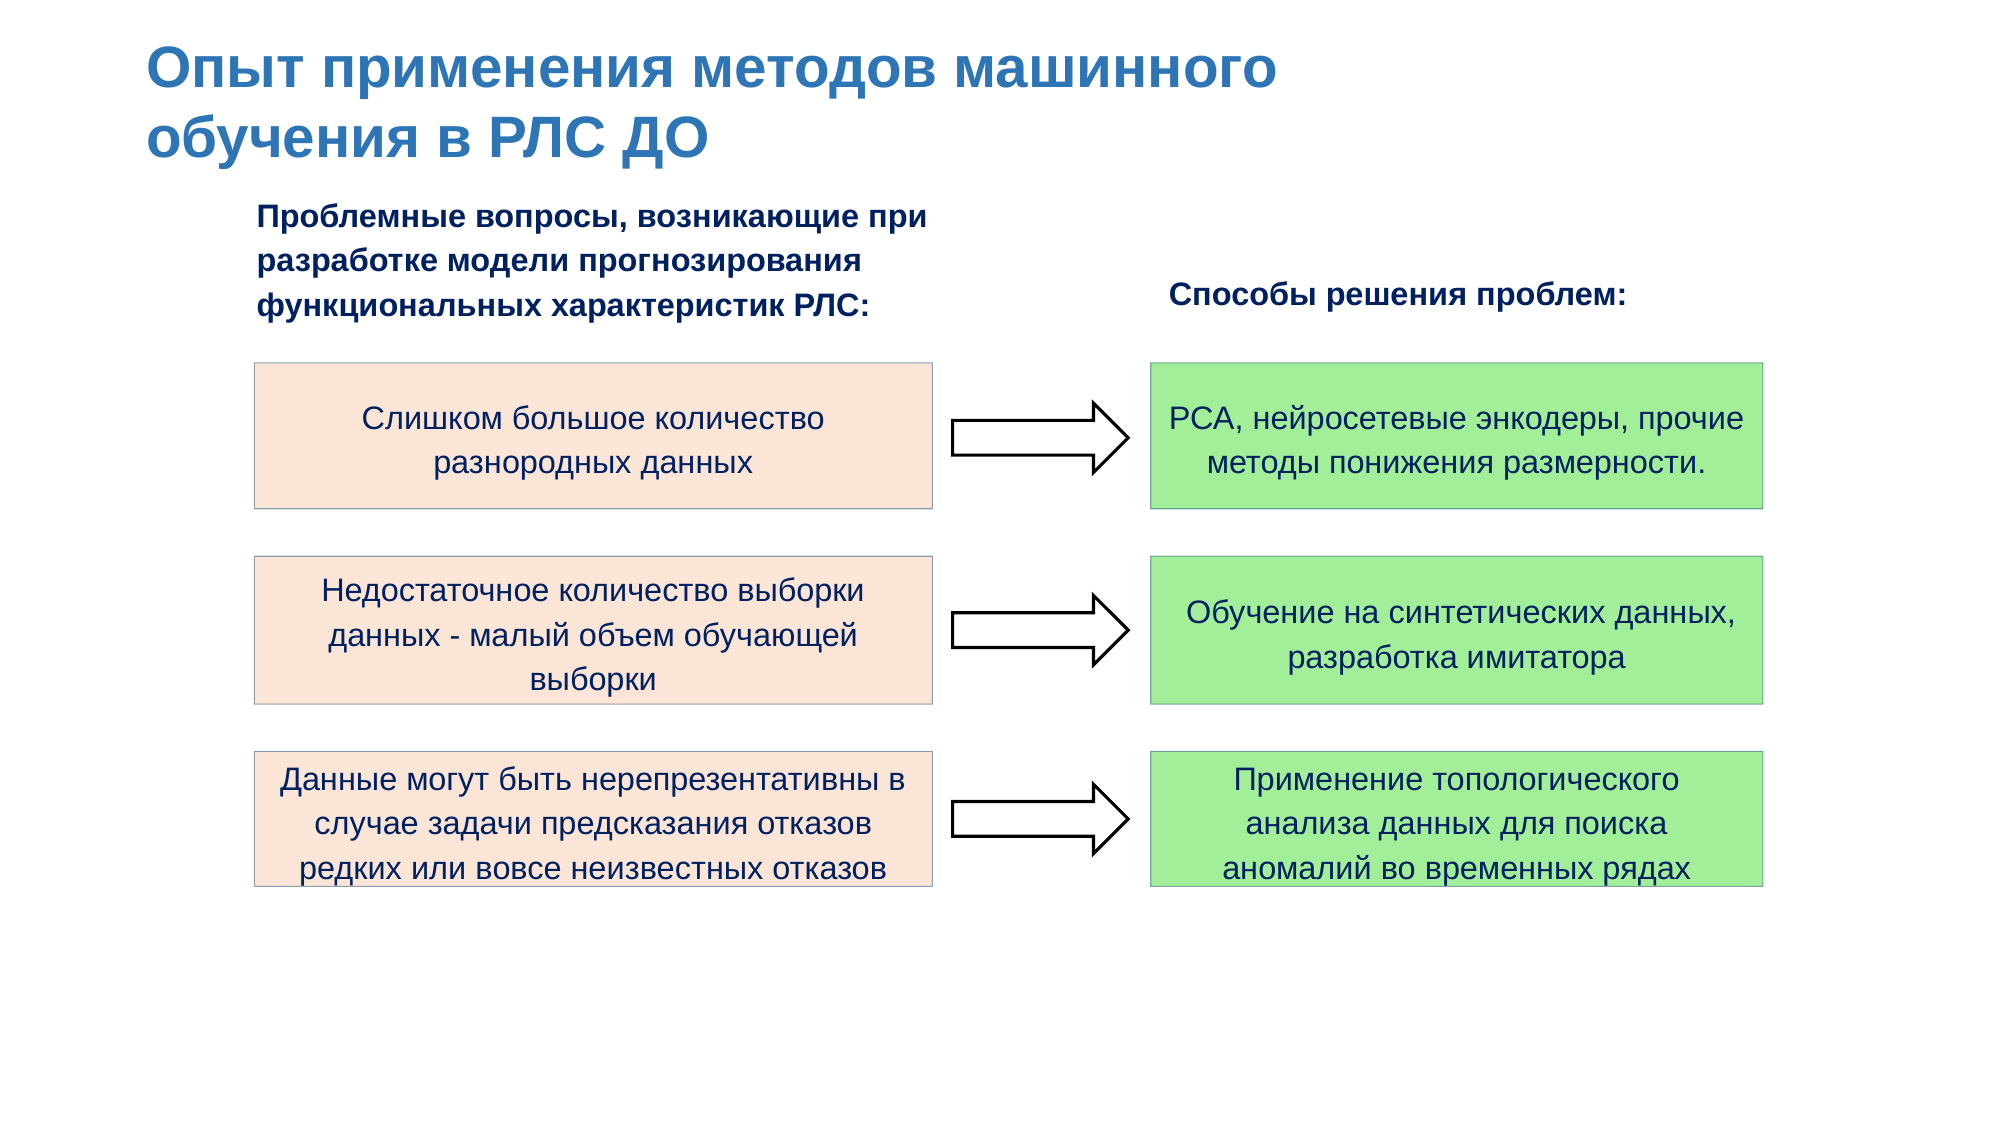

Опыт применения методов машинного обучения в РЛС ДО
Проблемные вопросы, возникающие при разработке модели прогнозирования функциональных характеристик РЛС:
Способы решения проблем:
Слишком большое количество разнородных данных
РСА, нейросетевые энкодеры, прочие методы понижения размерности.

 Обучение на синтетических данных, разработка имитатора
Недостаточное количество выборки данных - малый объем обучающей выборки

Данные могут быть нерепрезентативны в случае задачи предсказания отказов редких или вовсе неизвестных отказов
Применение топологического анализа данных для поиска аномалий во временных рядах